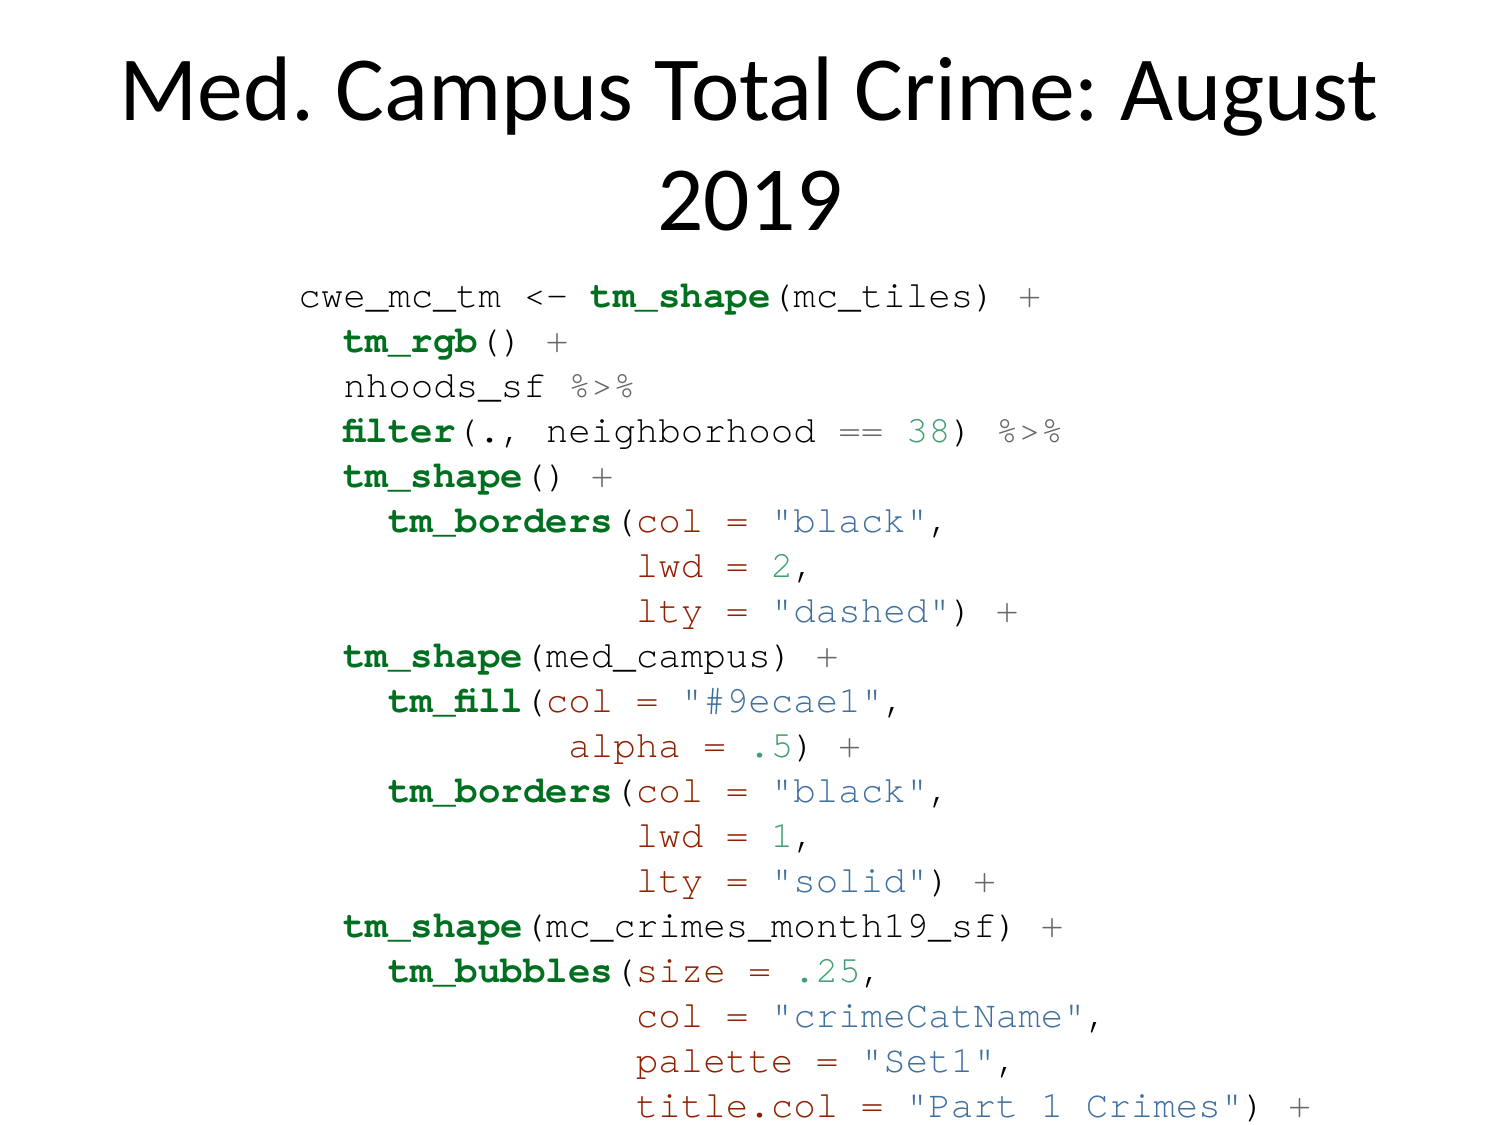

# Med. Campus Total Crime: August 2019
cwe_mc_tm <- tm_shape(mc_tiles) +
  tm_rgb() +
  nhoods_sf %>%
  filter(., neighborhood == 38) %>%
  tm_shape() +
    tm_borders(col = "black",
               lwd = 2,
               lty = "dashed") +
  tm_shape(med_campus) +
    tm_fill(col = "#9ecae1",
            alpha = .5) +
    tm_borders(col = "black",
               lwd = 1,
               lty = "solid") +
  tm_shape(mc_crimes_month19_sf) +
    tm_bubbles(size = .25,
               col = "crimeCatName",
               palette = "Set1",
               title.col = "Part 1 Crimes") +
  tm_credits("© Mapbox, © OpenStreetMap", position = c("left", "BOTTOM")) +
  tm_layout(
    frame = FALSE,
    legend.bg.color = "white",
    legend.frame=TRUE,
    legend.outside = TRUE,
    legend.position = c("right", "bottom"))
tmap_save(cwe_mc_tm, file = here("results/cwe/2019/august/mc_total_crimes.jpeg"), dpi = 500)
## Map saved to /Users/jesstevens/Documents/professional/wumcrc/safety-and-security/r-crime-mapping/results/cwe/2019/august/mc_total_crimes.jpeg
## Resolution: 3837.59 by 3192.108 pixels
## Size: 7.675179 by 6.384216 inches (500 dpi)